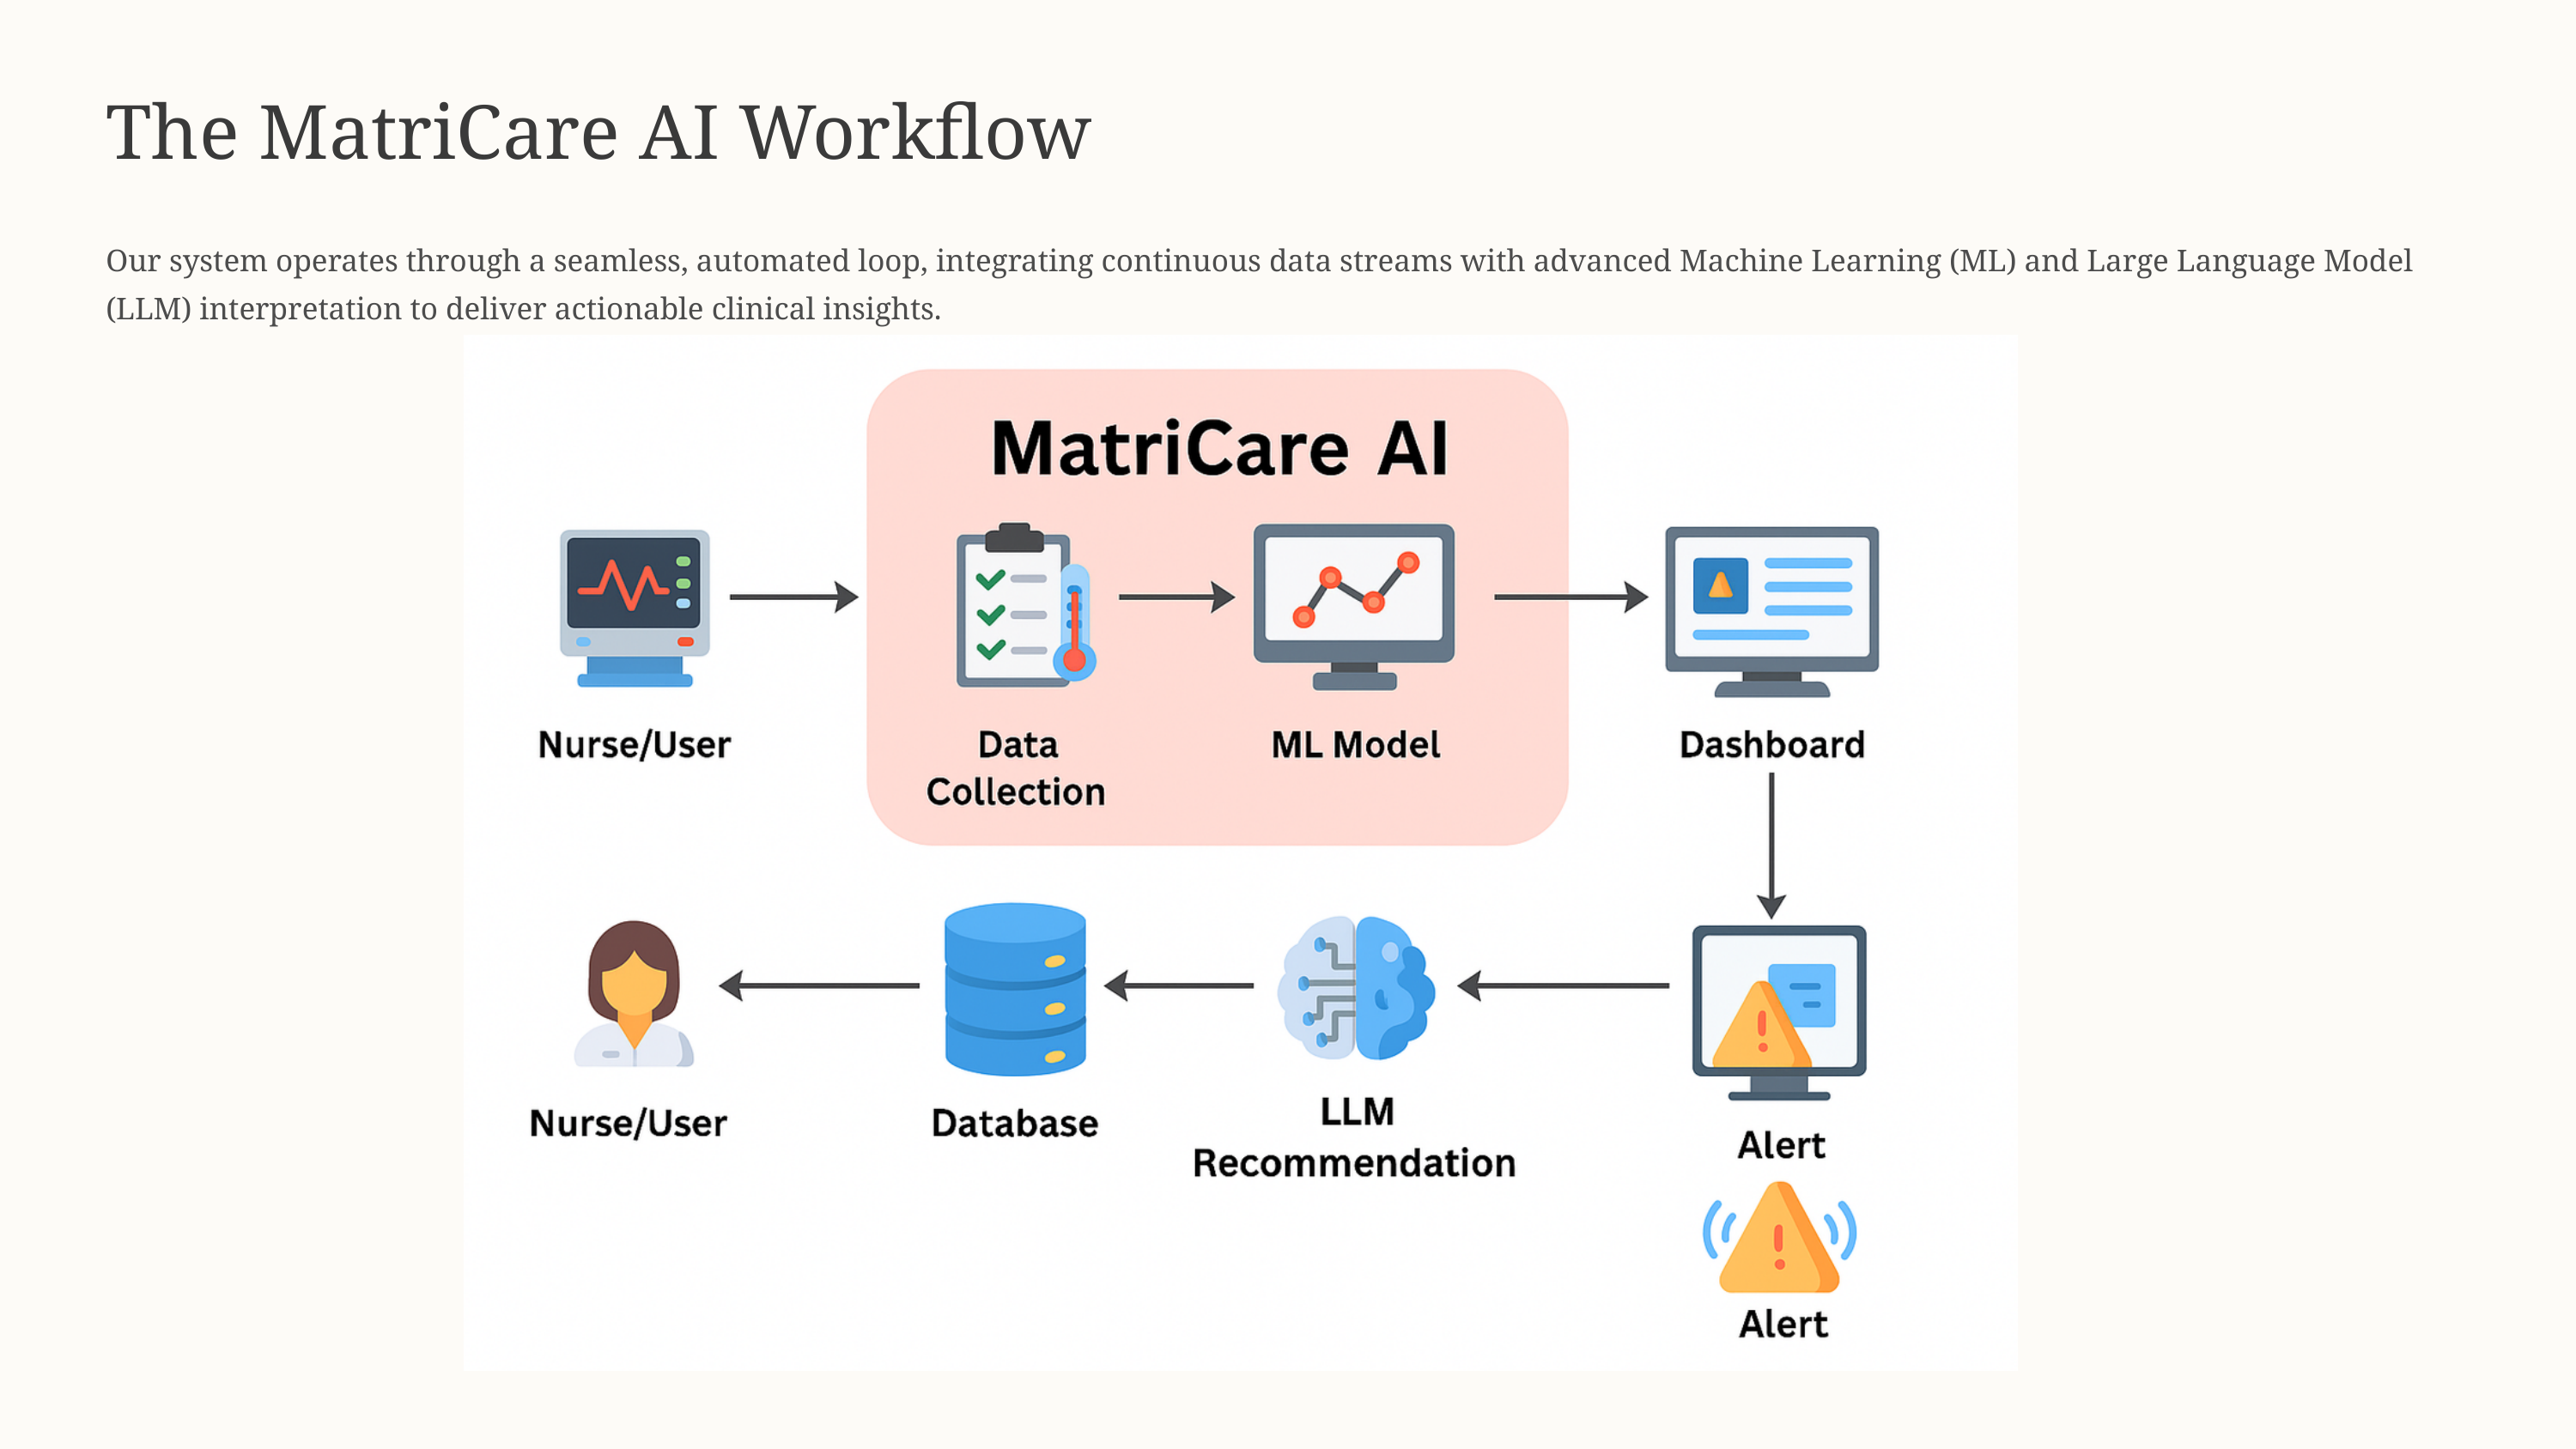

The MatriCare AI Workflow
Our system operates through a seamless, automated loop, integrating continuous data streams with advanced Machine Learning (ML) and Large Language Model (LLM) interpretation to deliver actionable clinical insights.